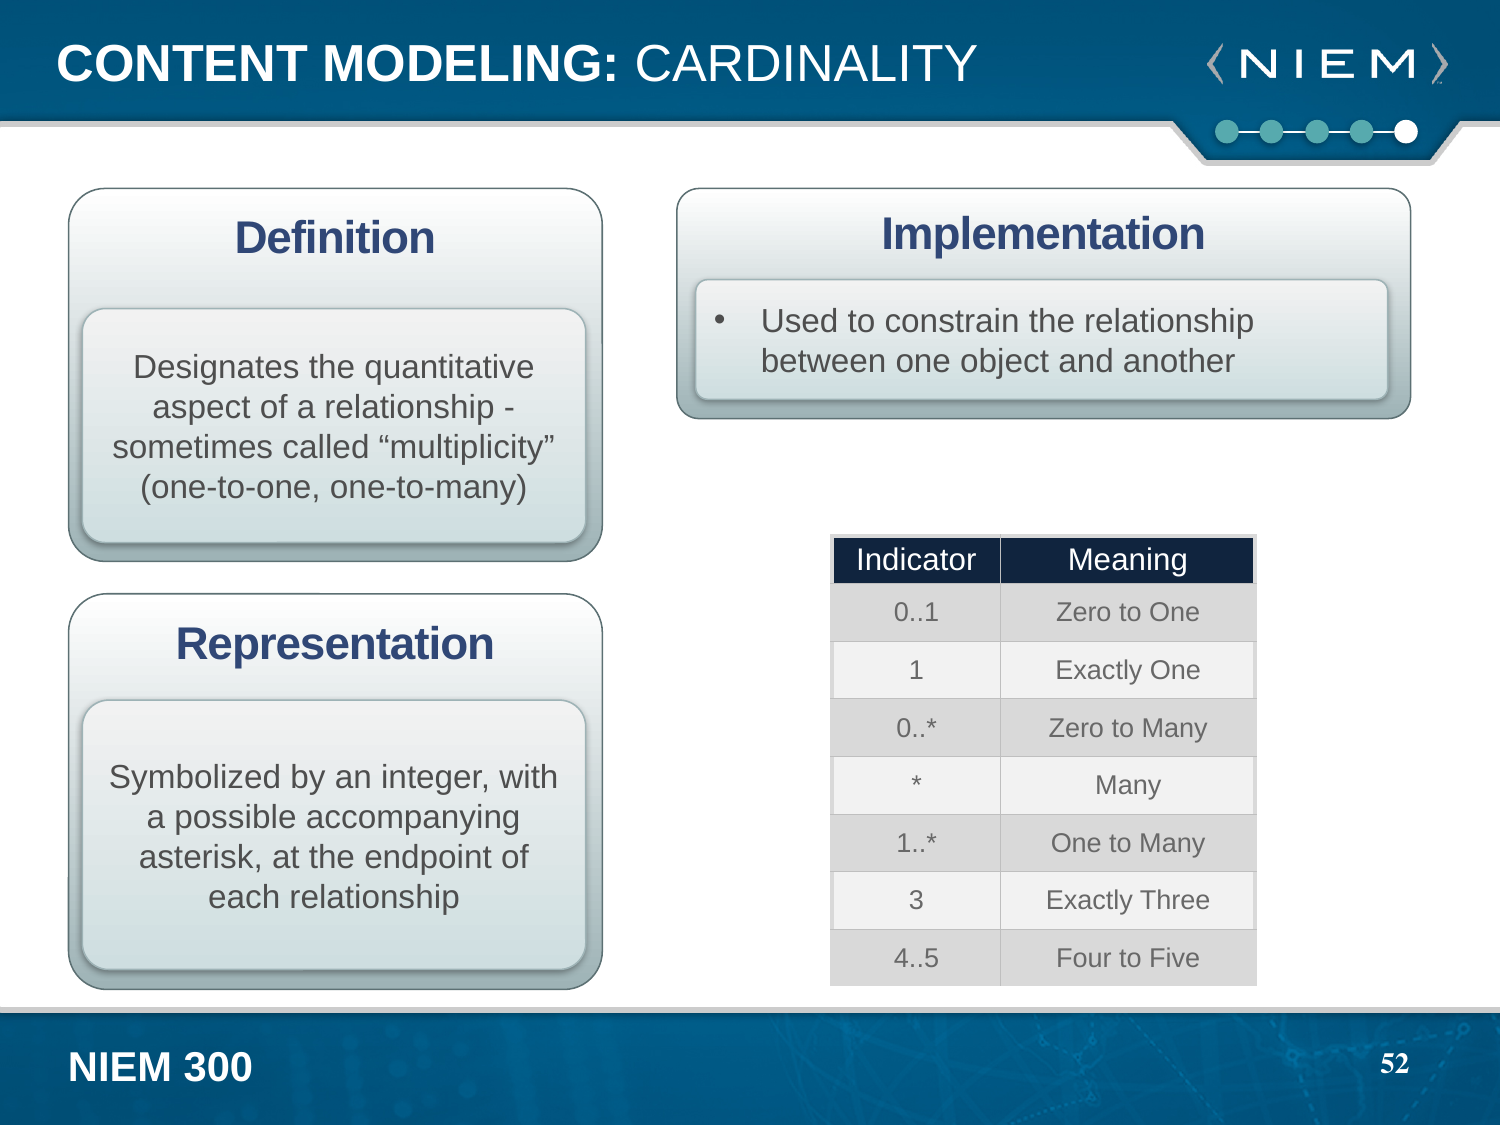

# Content Modeling: Cardinality

Definition
Designates the quantitative aspect of a relationship - sometimes called “multiplicity”
(one-to-one, one-to-many)
Implementation
Used to constrain the relationship between one object and another
| Indicator | Meaning |
| --- | --- |
| 0..1 | Zero to One |
| 1 | Exactly One |
| 0..\* | Zero to Many |
| \* | Many |
| 1..\* | One to Many |
| 3 | Exactly Three |
| 4..5 | Four to Five |
Representation
Symbolized by an integer, with a possible accompanying asterisk, at the endpoint of each relationship
52